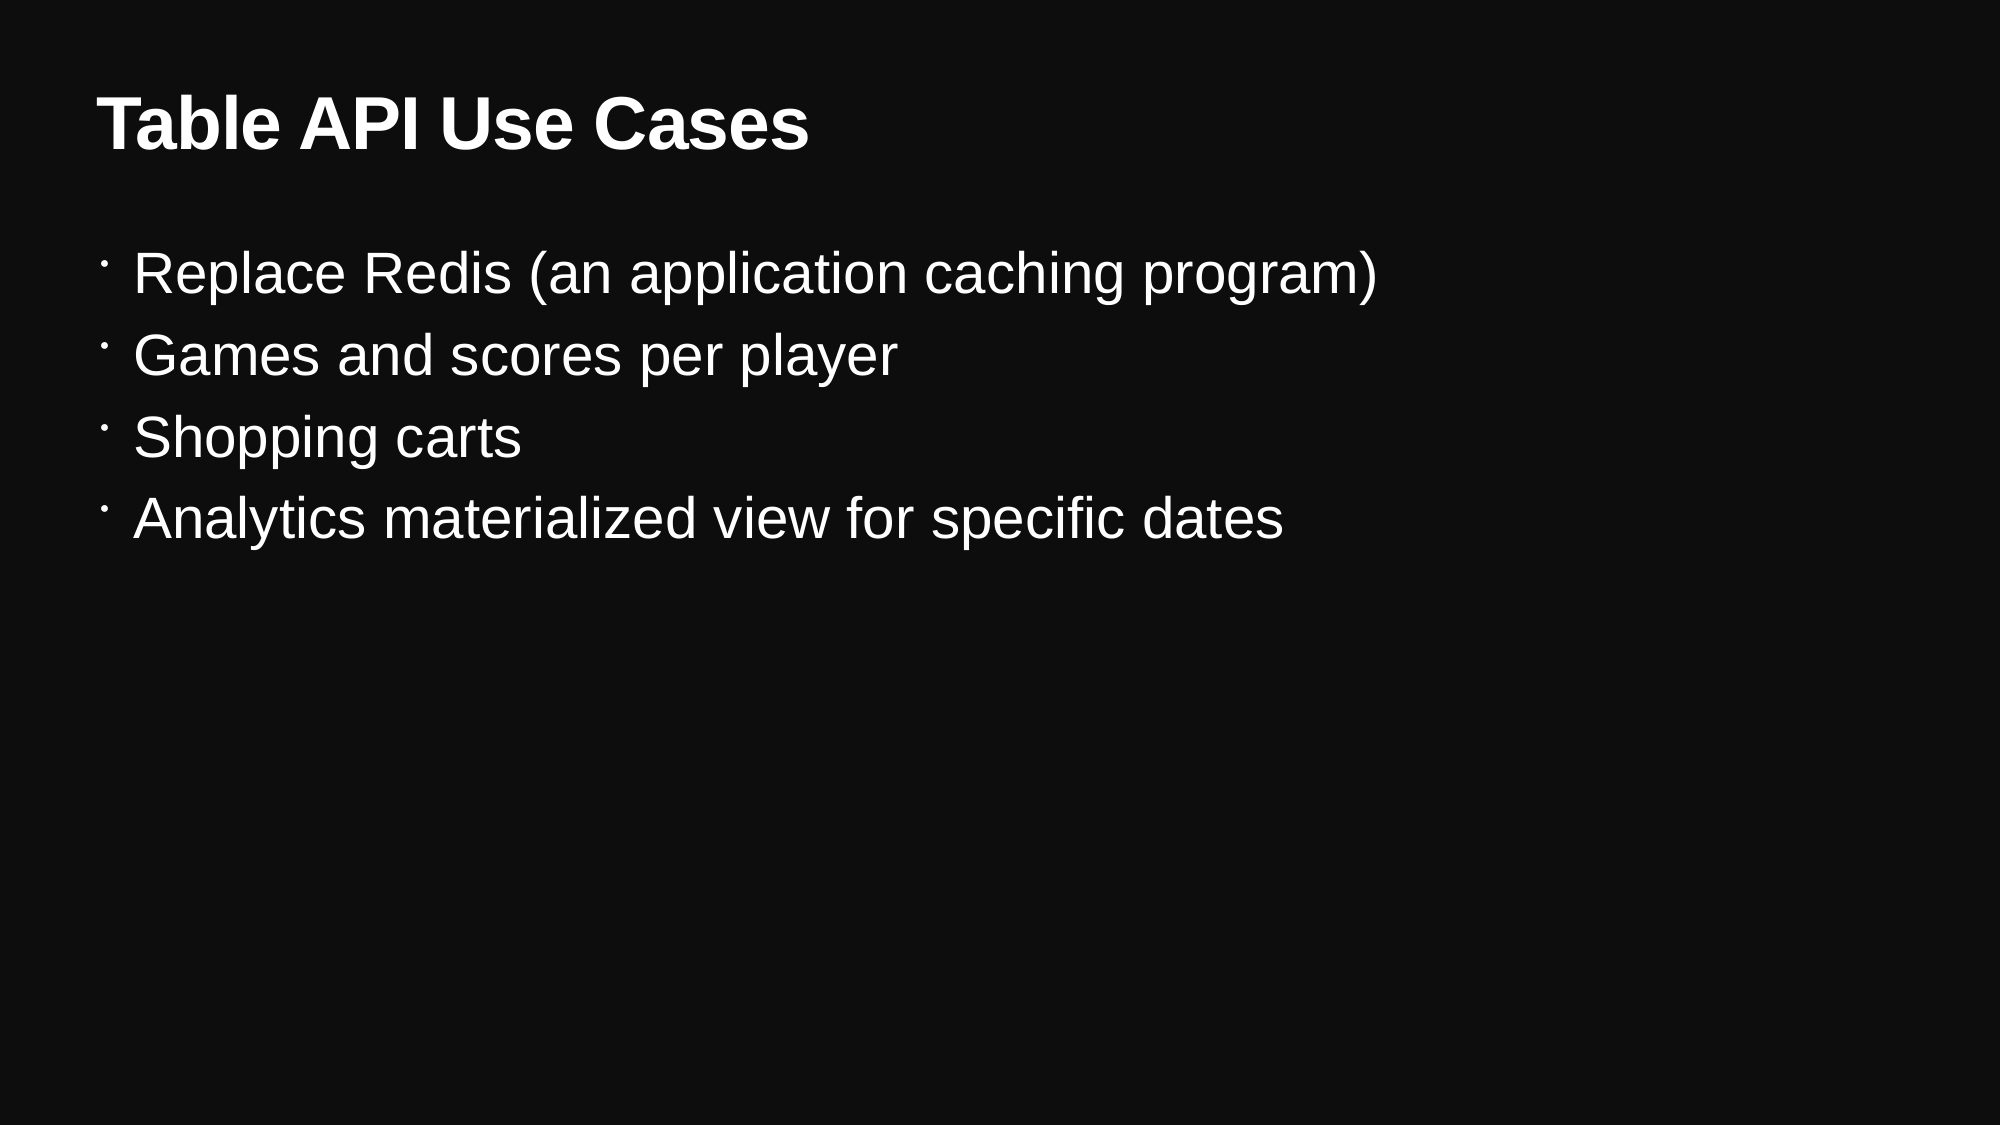

# Table API Use Cases
Replace Redis (an application caching program)
Games and scores per player
Shopping carts
Analytics materialized view for specific dates